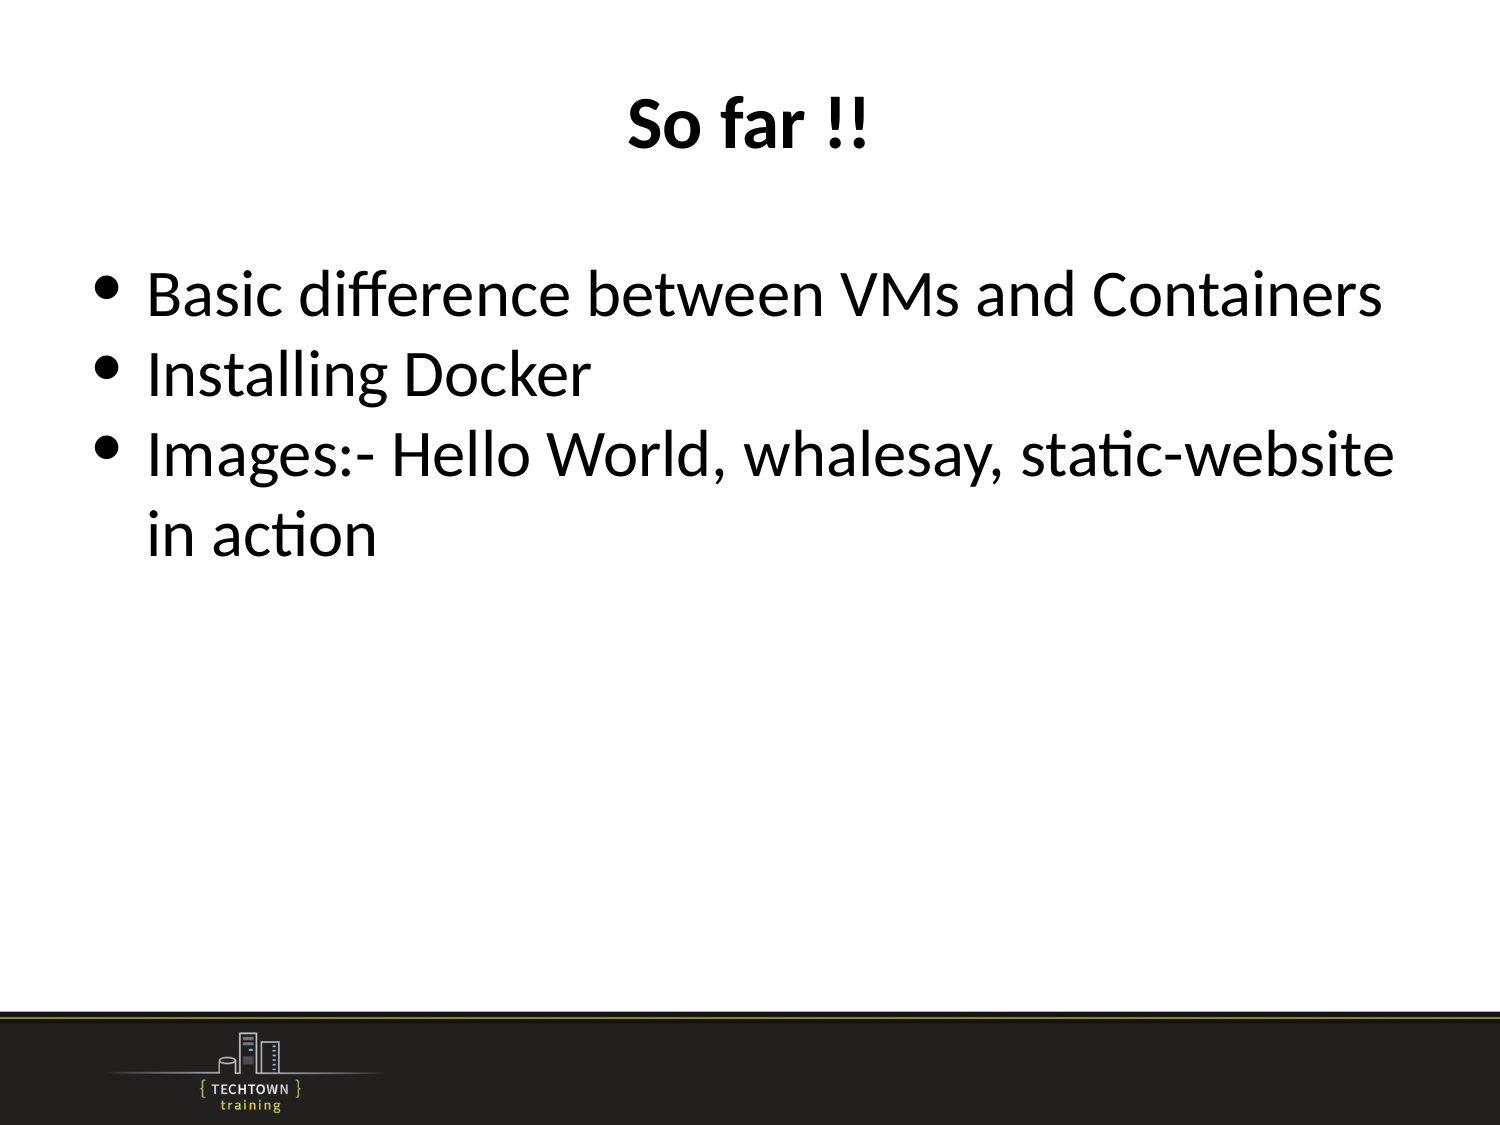

# So far !!
Basic difference between VMs and Containers
Installing Docker
Images:- Hello World, whalesay, static-website in action